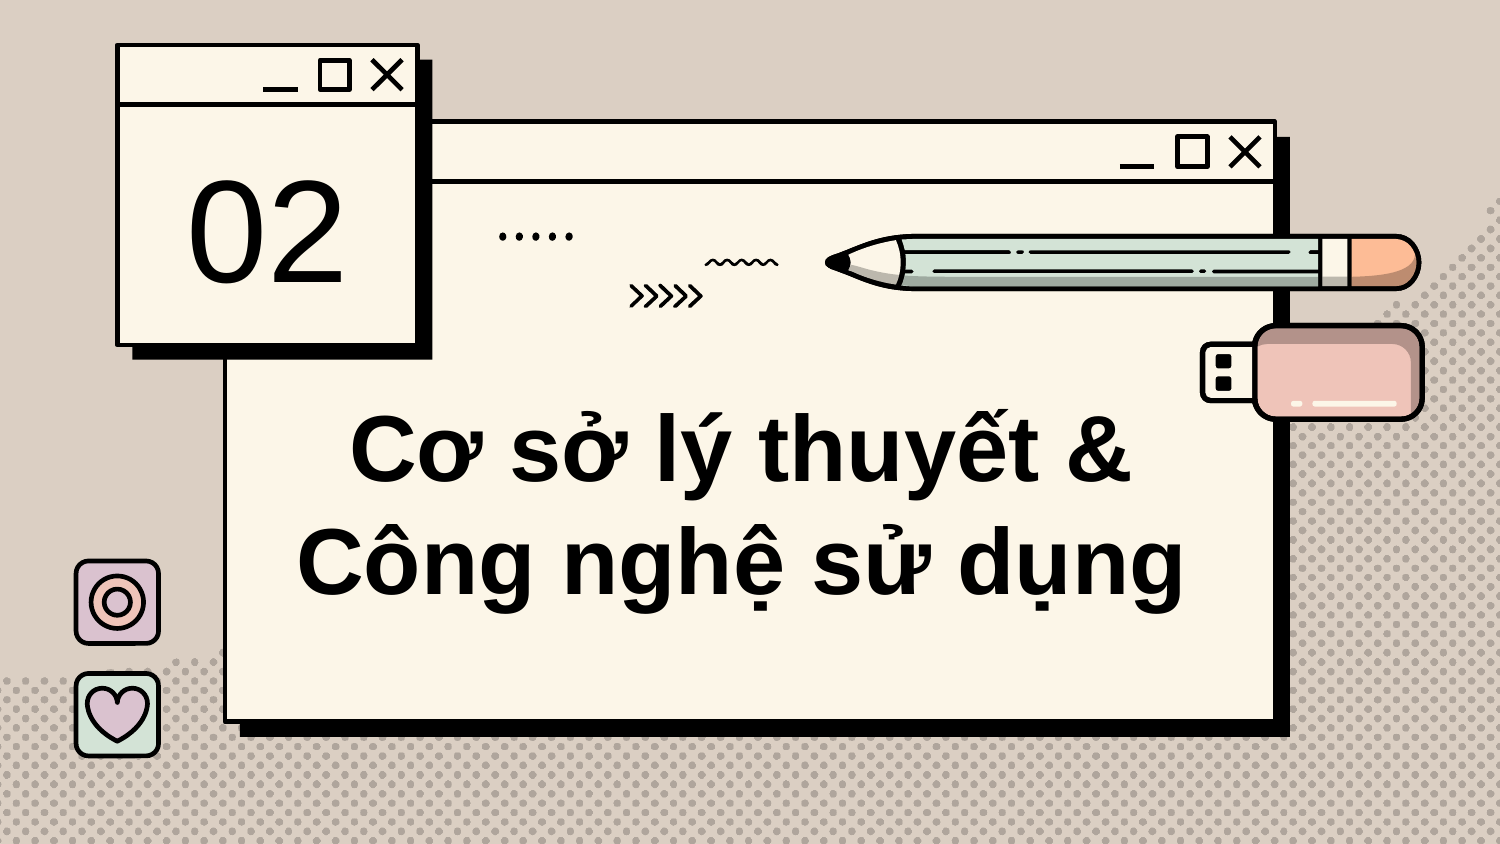

02

# Cơ sở lý thuyết & Công nghệ sử dụng